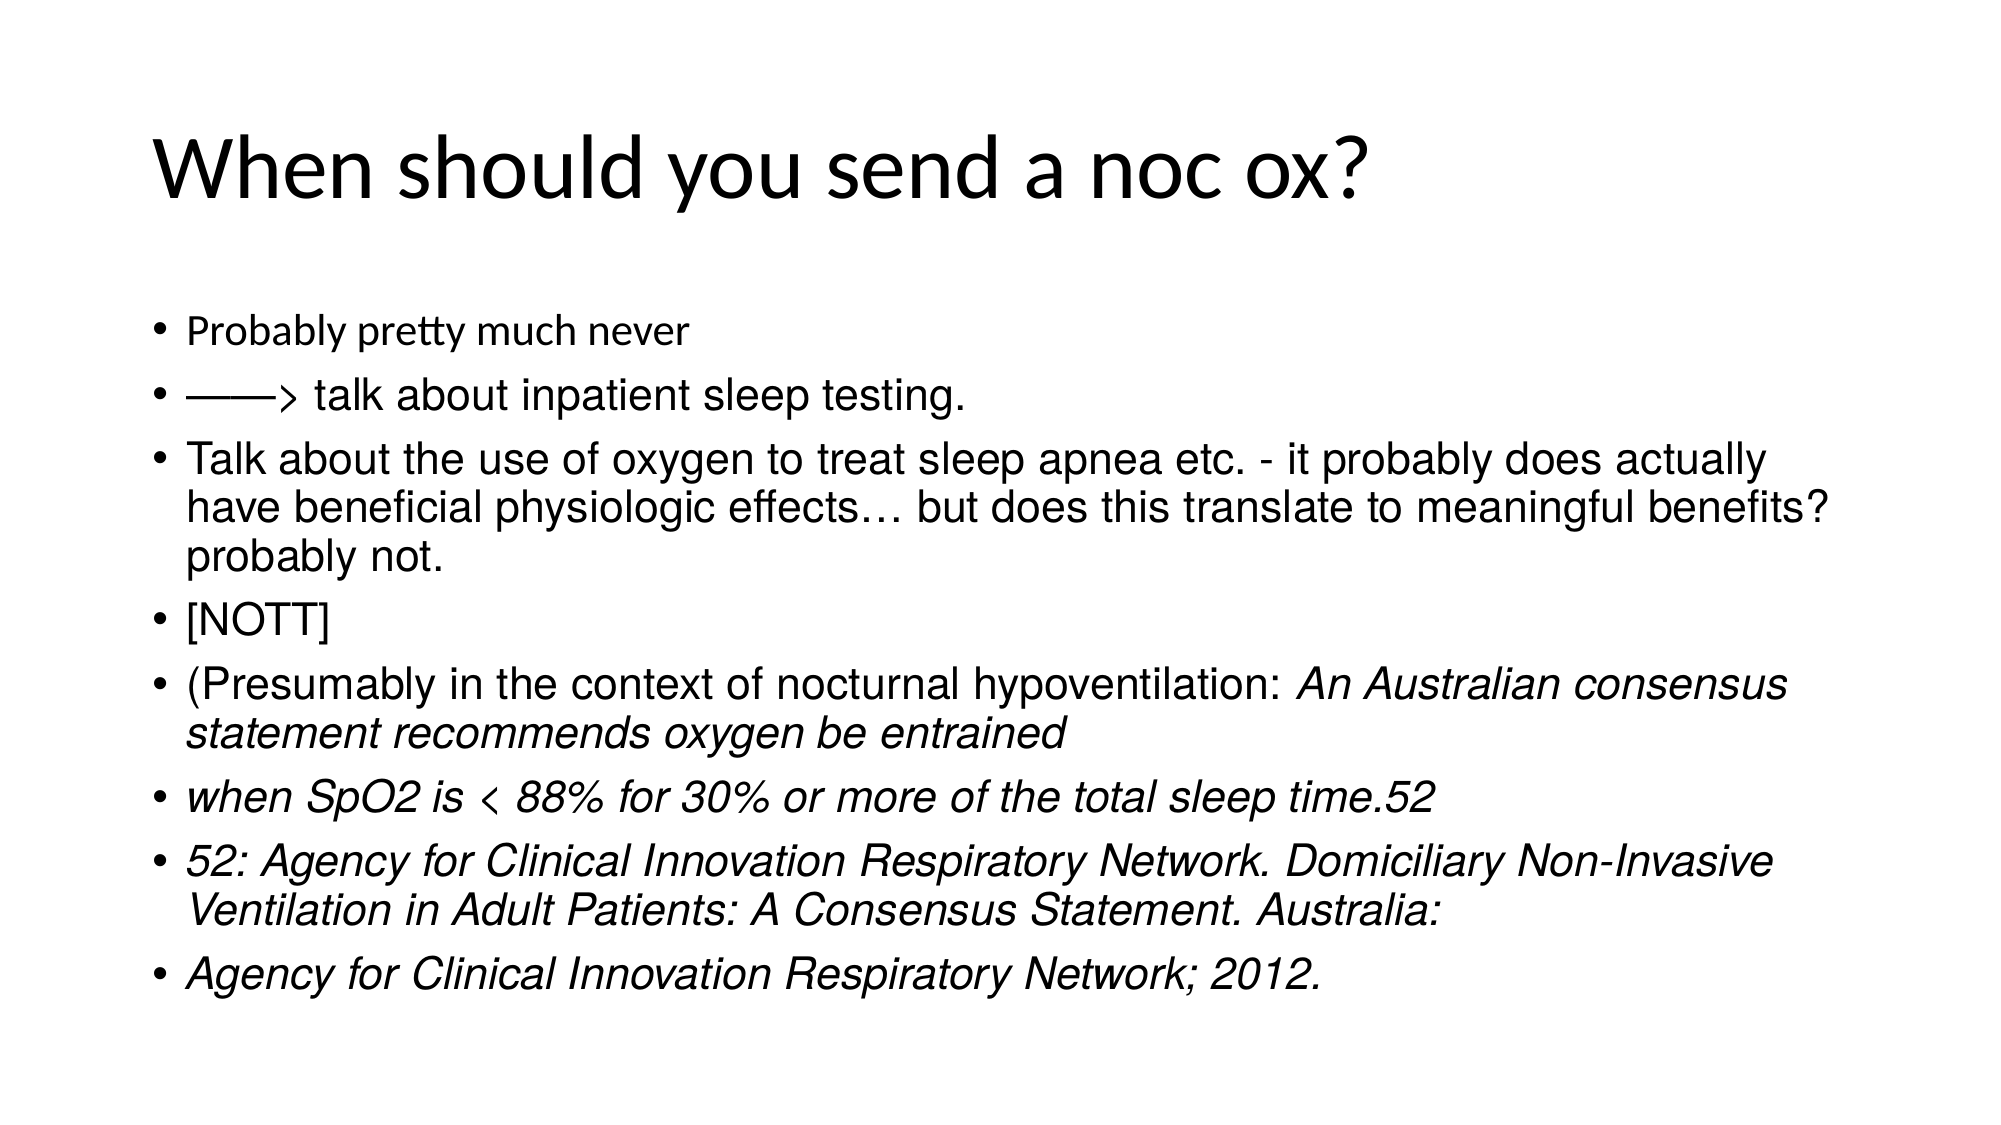

# When should you send a noc ox?
Probably pretty much never
——> talk about inpatient sleep testing.
Talk about the use of oxygen to treat sleep apnea etc. - it probably does actually have beneficial physiologic effects… but does this translate to meaningful benefits? probably not.
[NOTT]
(Presumably in the context of nocturnal hypoventilation: An Australian consensus statement recommends oxygen be entrained
when SpO2 is < 88% for 30% or more of the total sleep time.52
52: Agency for Clinical Innovation Respiratory Network. Domiciliary Non-Invasive Ventilation in Adult Patients: A Consensus Statement. Australia:
Agency for Clinical Innovation Respiratory Network; 2012.